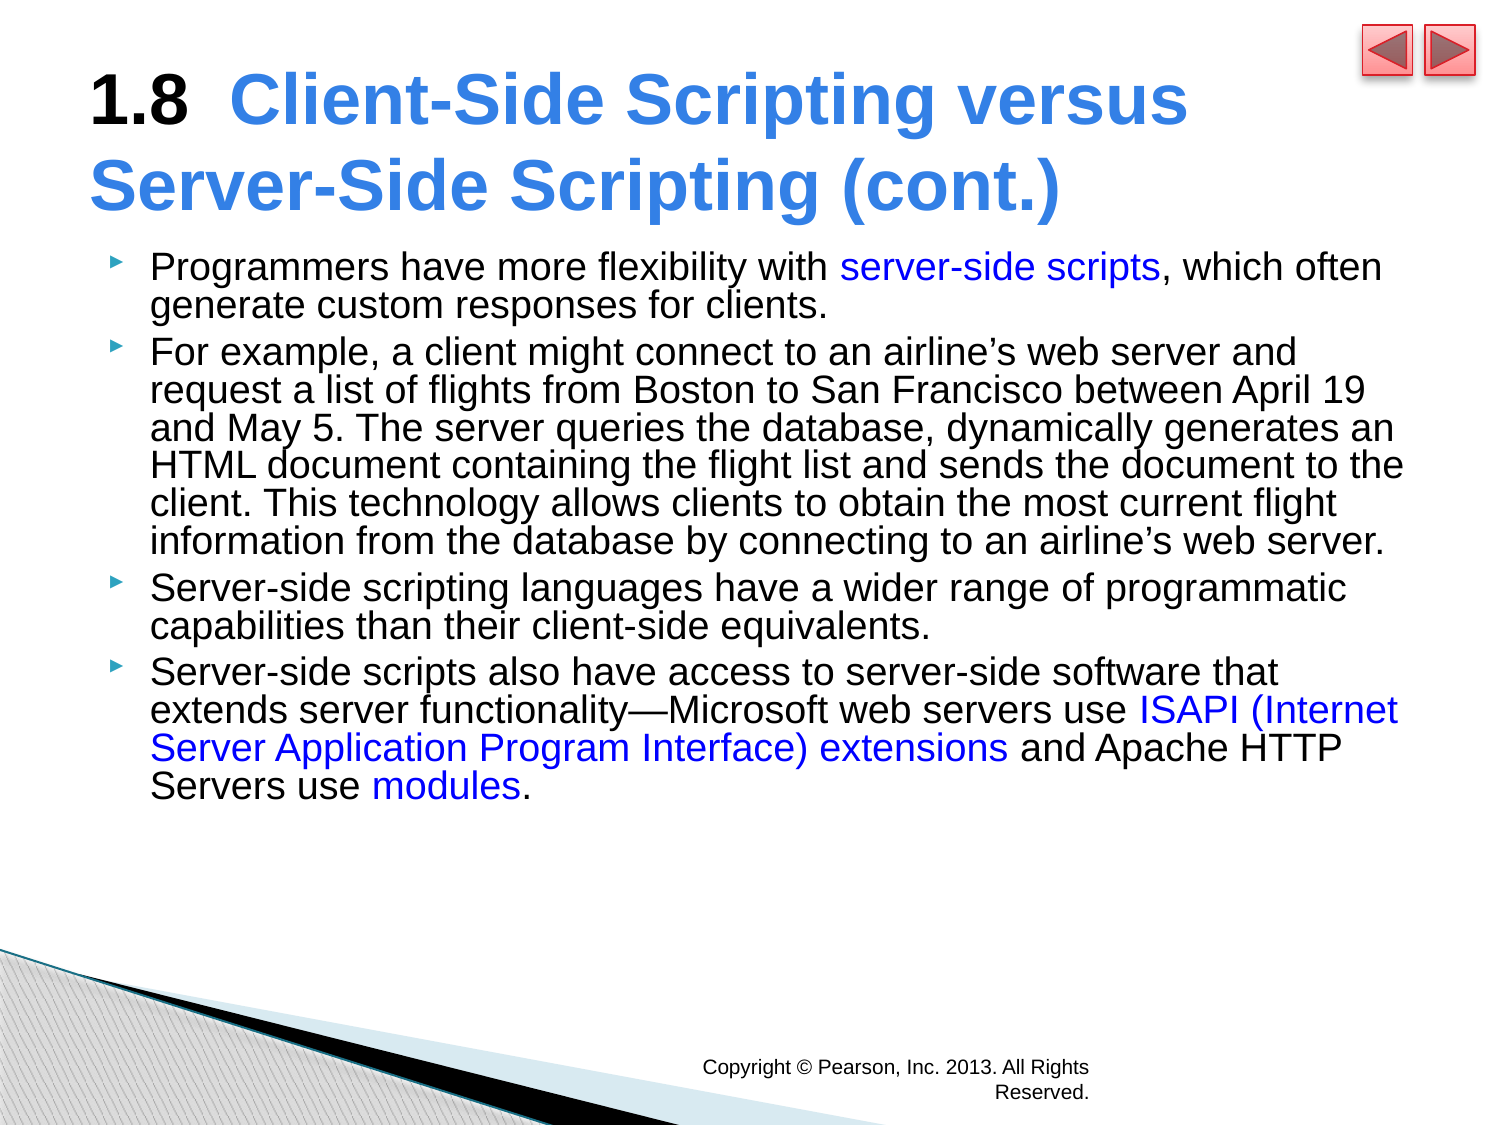

# 1.8  Client-Side Scripting versus Server-Side Scripting (cont.)
Programmers have more flexibility with server-side scripts, which often generate custom responses for clients.
For example, a client might connect to an airline’s web server and request a list of flights from Boston to San Francisco between April 19 and May 5. The server queries the database, dynamically generates an HTML document containing the flight list and sends the document to the client. This technology allows clients to obtain the most current flight information from the database by connecting to an airline’s web server.
Server-side scripting languages have a wider range of programmatic capabilities than their client-side equivalents.
Server-side scripts also have access to server-side software that extends server functionality—Microsoft web servers use ISAPI (Internet Server Application Program Interface) extensions and Apache HTTP Servers use modules.
Copyright © Pearson, Inc. 2013. All Rights Reserved.